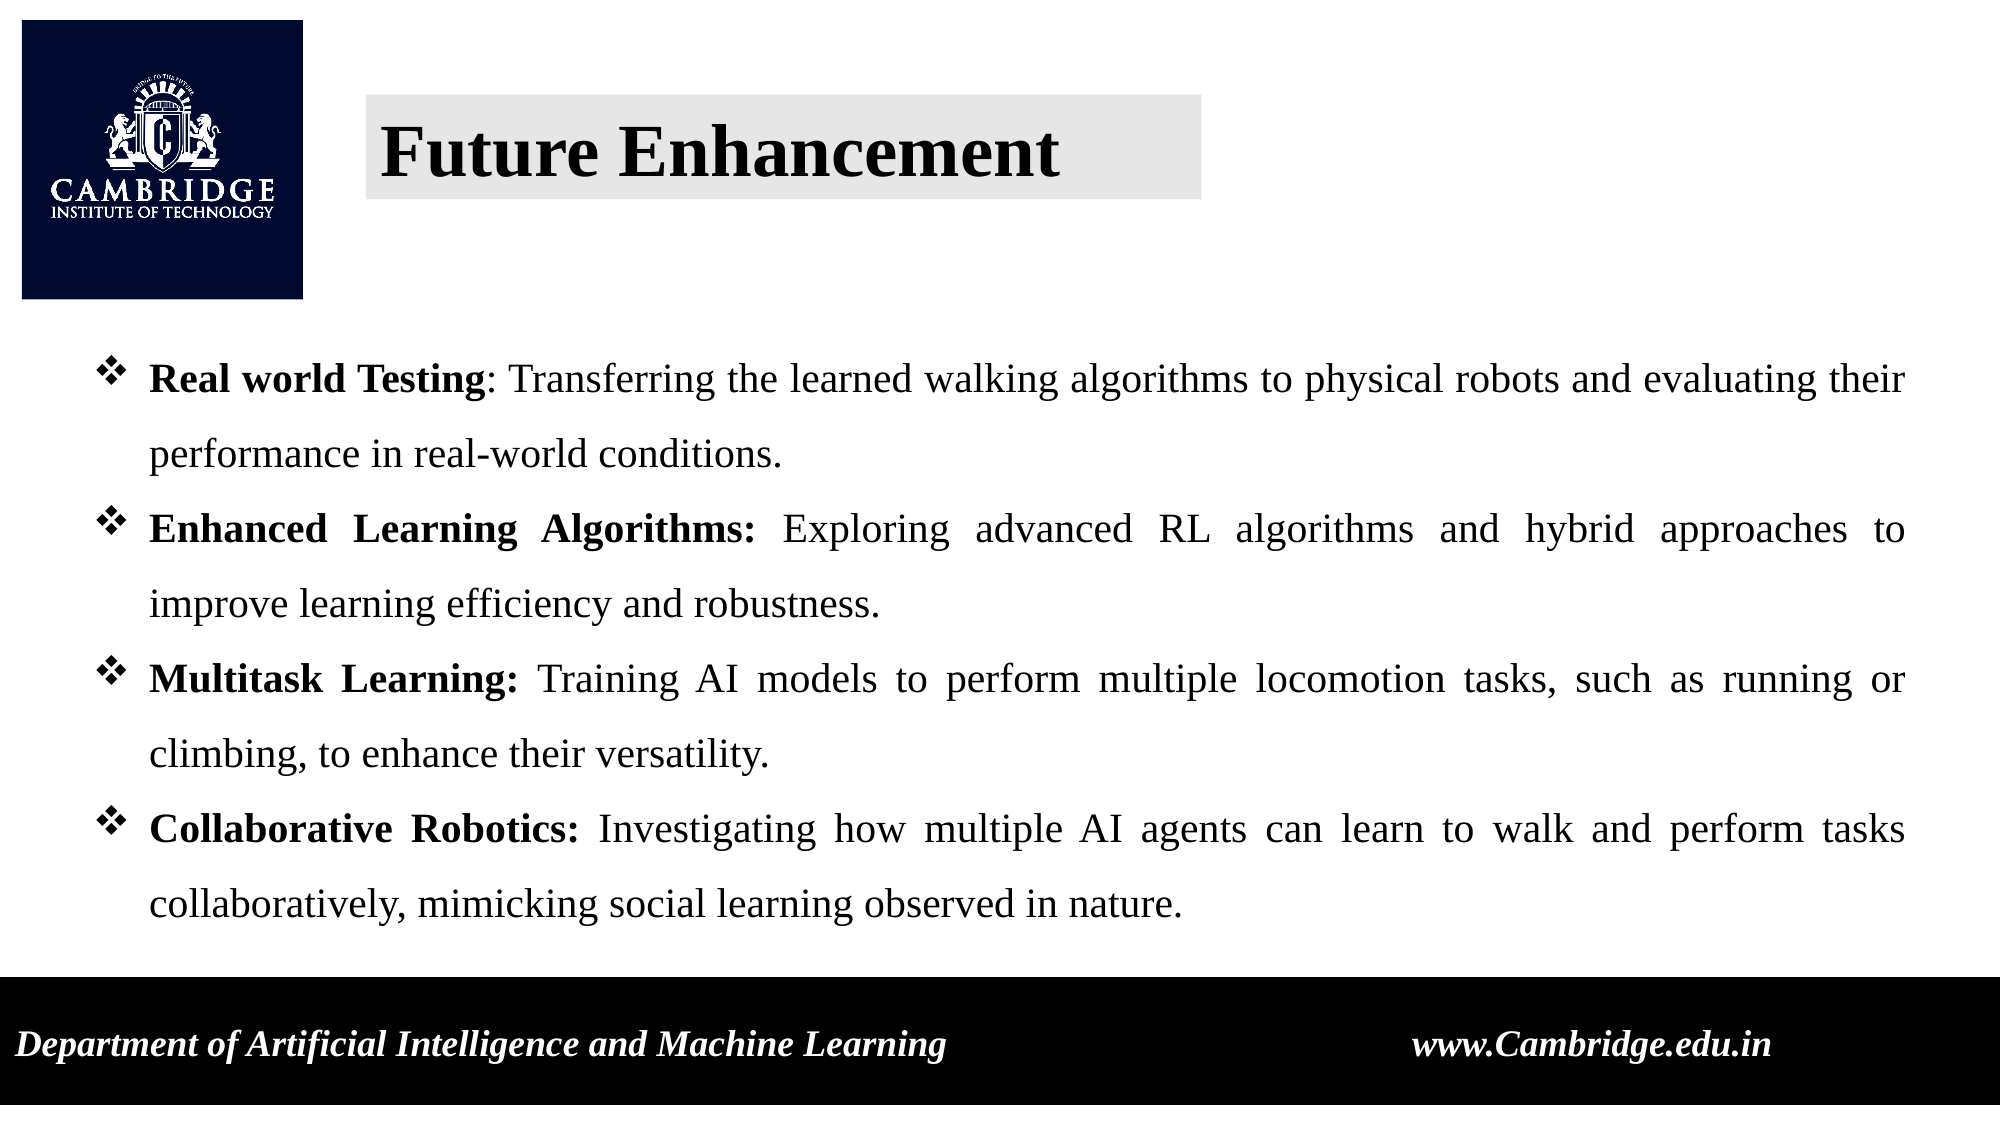

Future Enhancement
Real world Testing: Transferring the learned walking algorithms to physical robots and evaluating their performance in real-world conditions.
Enhanced Learning Algorithms: Exploring advanced RL algorithms and hybrid approaches to improve learning efficiency and robustness.
Multitask Learning: Training AI models to perform multiple locomotion tasks, such as running or climbing, to enhance their versatility.
Collaborative Robotics: Investigating how multiple AI agents can learn to walk and perform tasks collaboratively, mimicking social learning observed in nature.
Department of Artificial Intelligence and Machine Learning                                                 www.Cambridge.edu.in